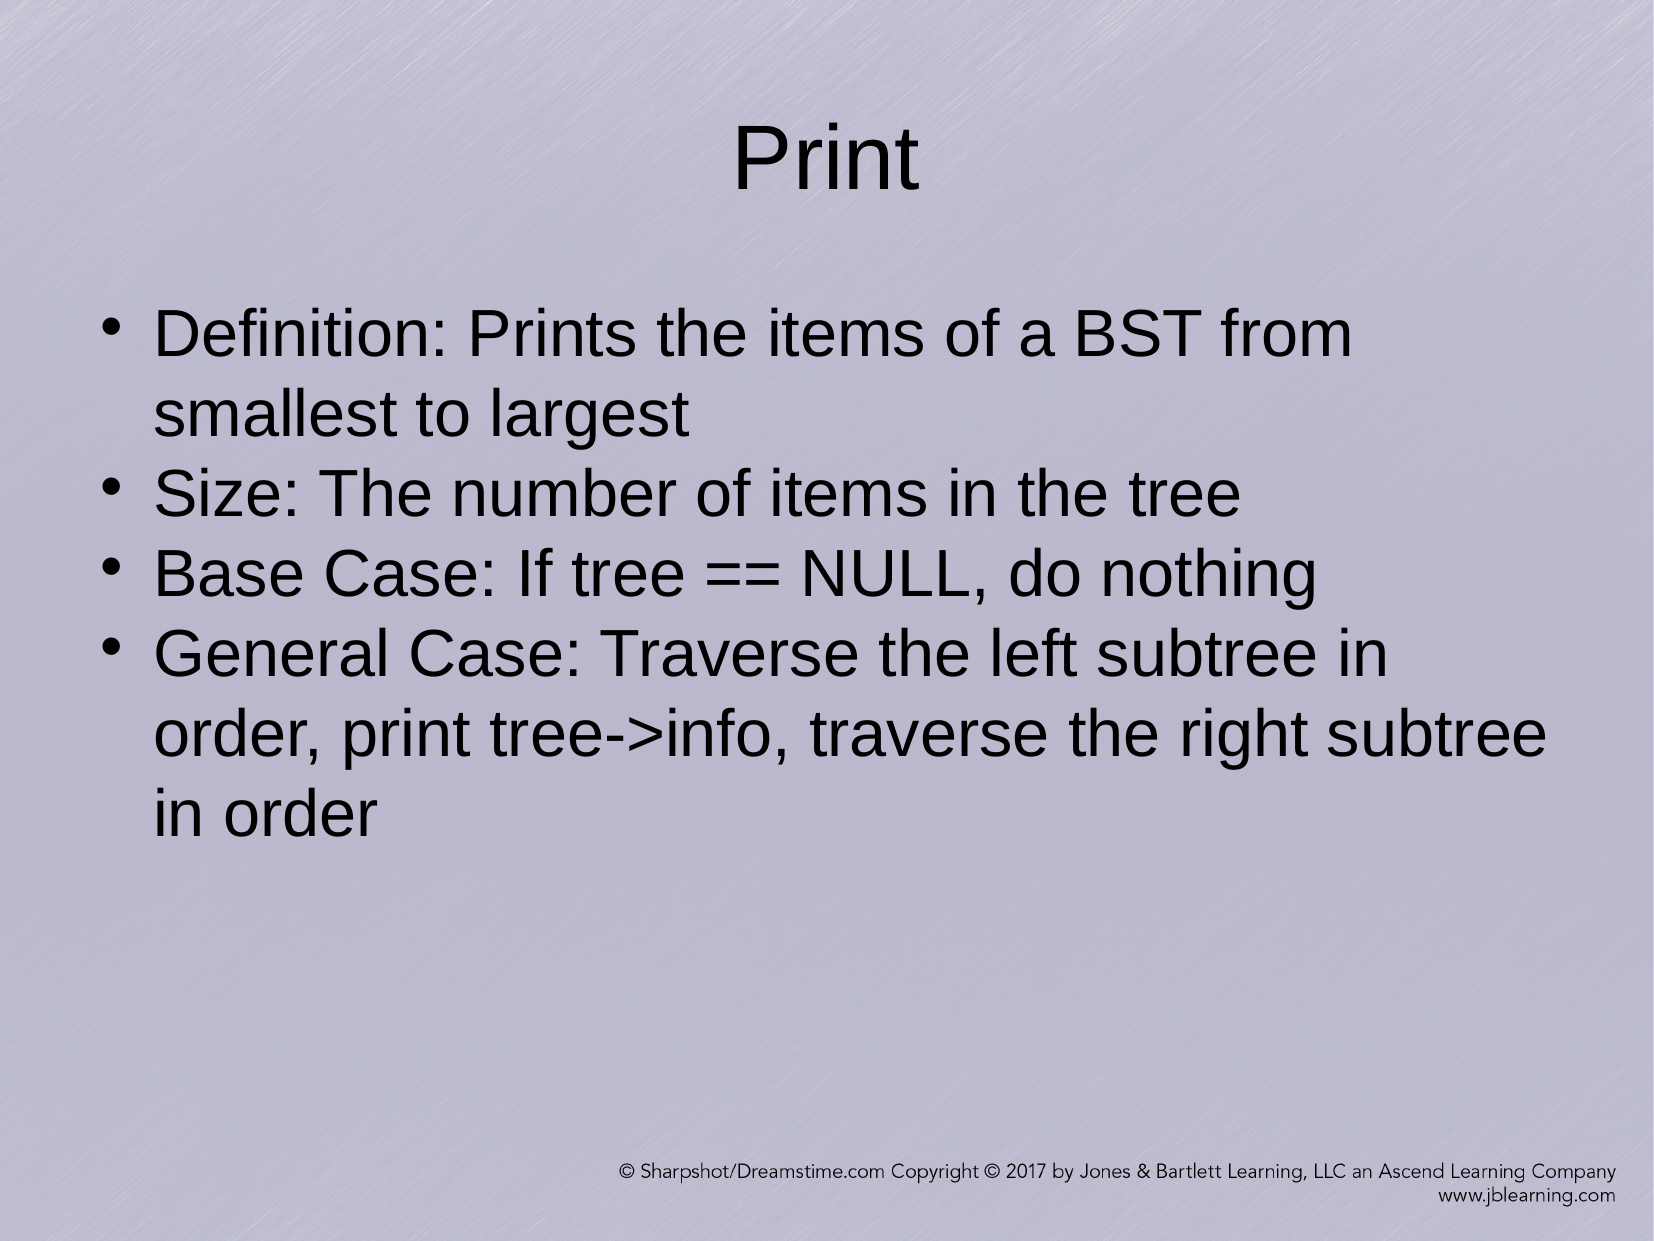

Print
Definition: Prints the items of a BST from smallest to largest
Size: The number of items in the tree
Base Case: If tree == NULL, do nothing
General Case: Traverse the left subtree in order, print tree->info, traverse the right subtree in order